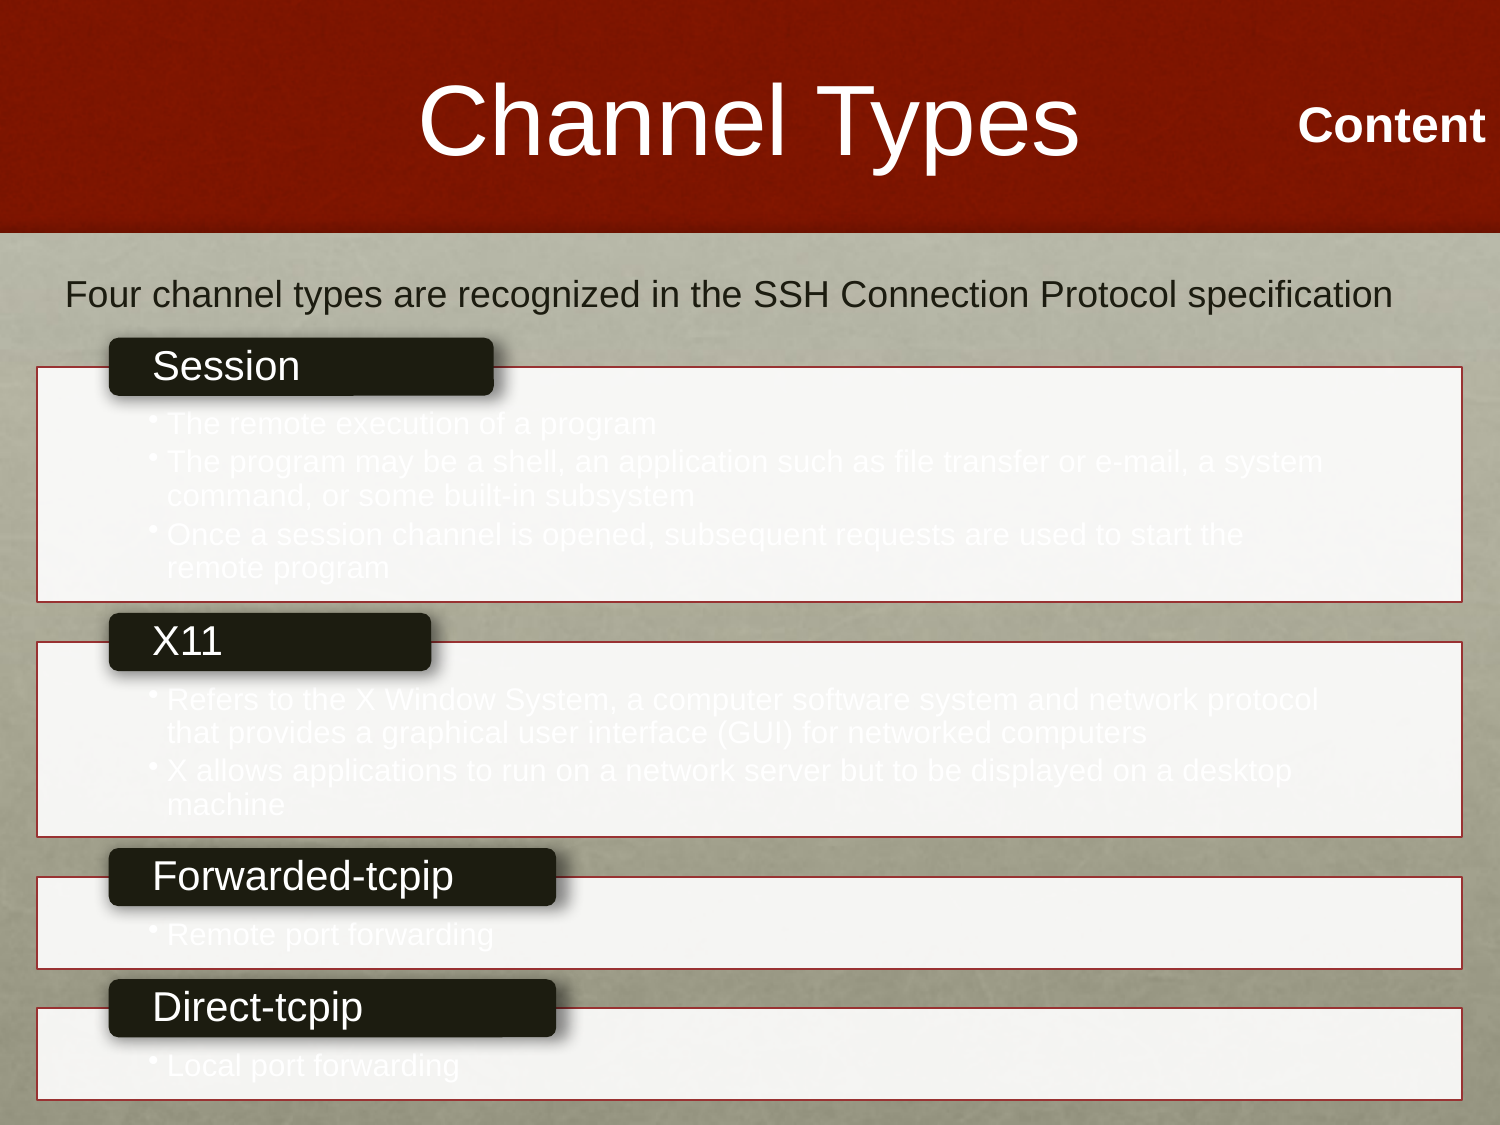

# Channel Types
Four channel types are recognized in the SSH Connection Protocol specification
The remote execution of a program
The program may be a shell, an application such as file transfer or e-mail, a system command, or some built-in subsystem
Once a session channel is opened, subsequent requests are used to start the remote program
Session
Refers to the X Window System, a computer software system and network protocol that provides a graphical user interface (GUI) for networked computers
X allows applications to run on a network server but to be displayed on a desktop machine
X11
Remote port forwarding
Forwarded-tcpip
Local port forwarding
Direct-tcpip